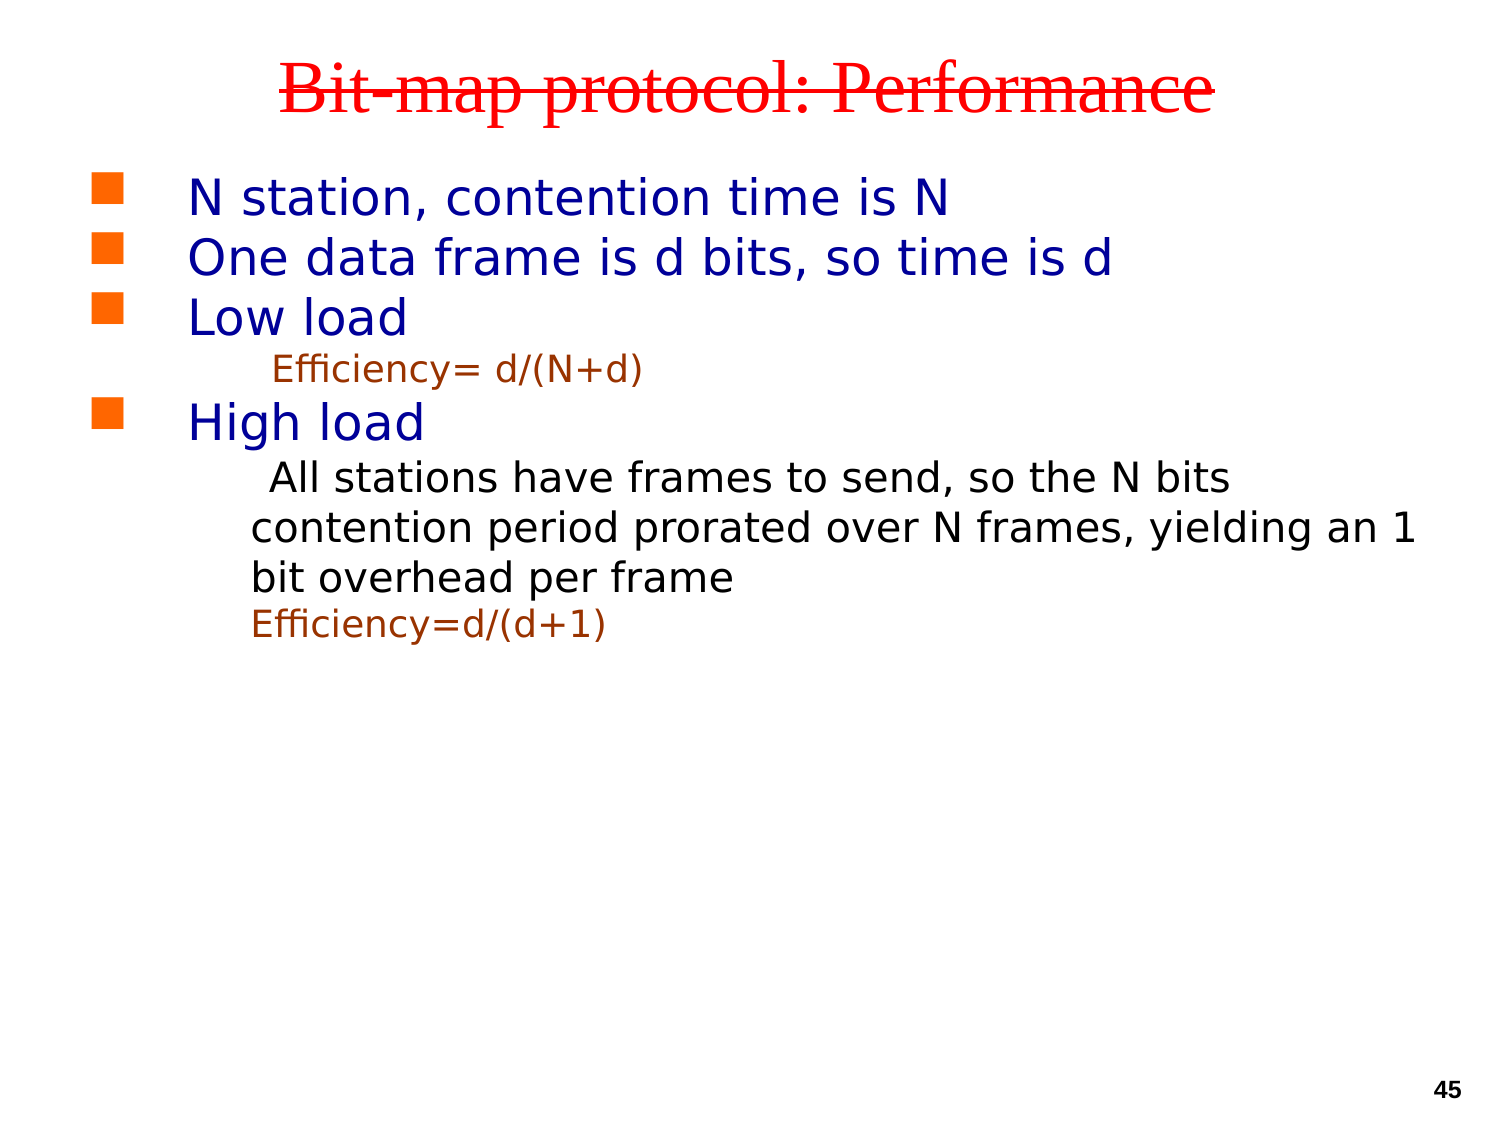

# Bit-map protocol: Performance
N station, contention time is N
One data frame is d bits, so time is d
Low load
         Efficiency= d/(N+d)
High load
        All stations have frames to send, so the N bits contention period prorated over N frames, yielding an 1 bit overhead per frame
	Efficiency=d/(d+1)